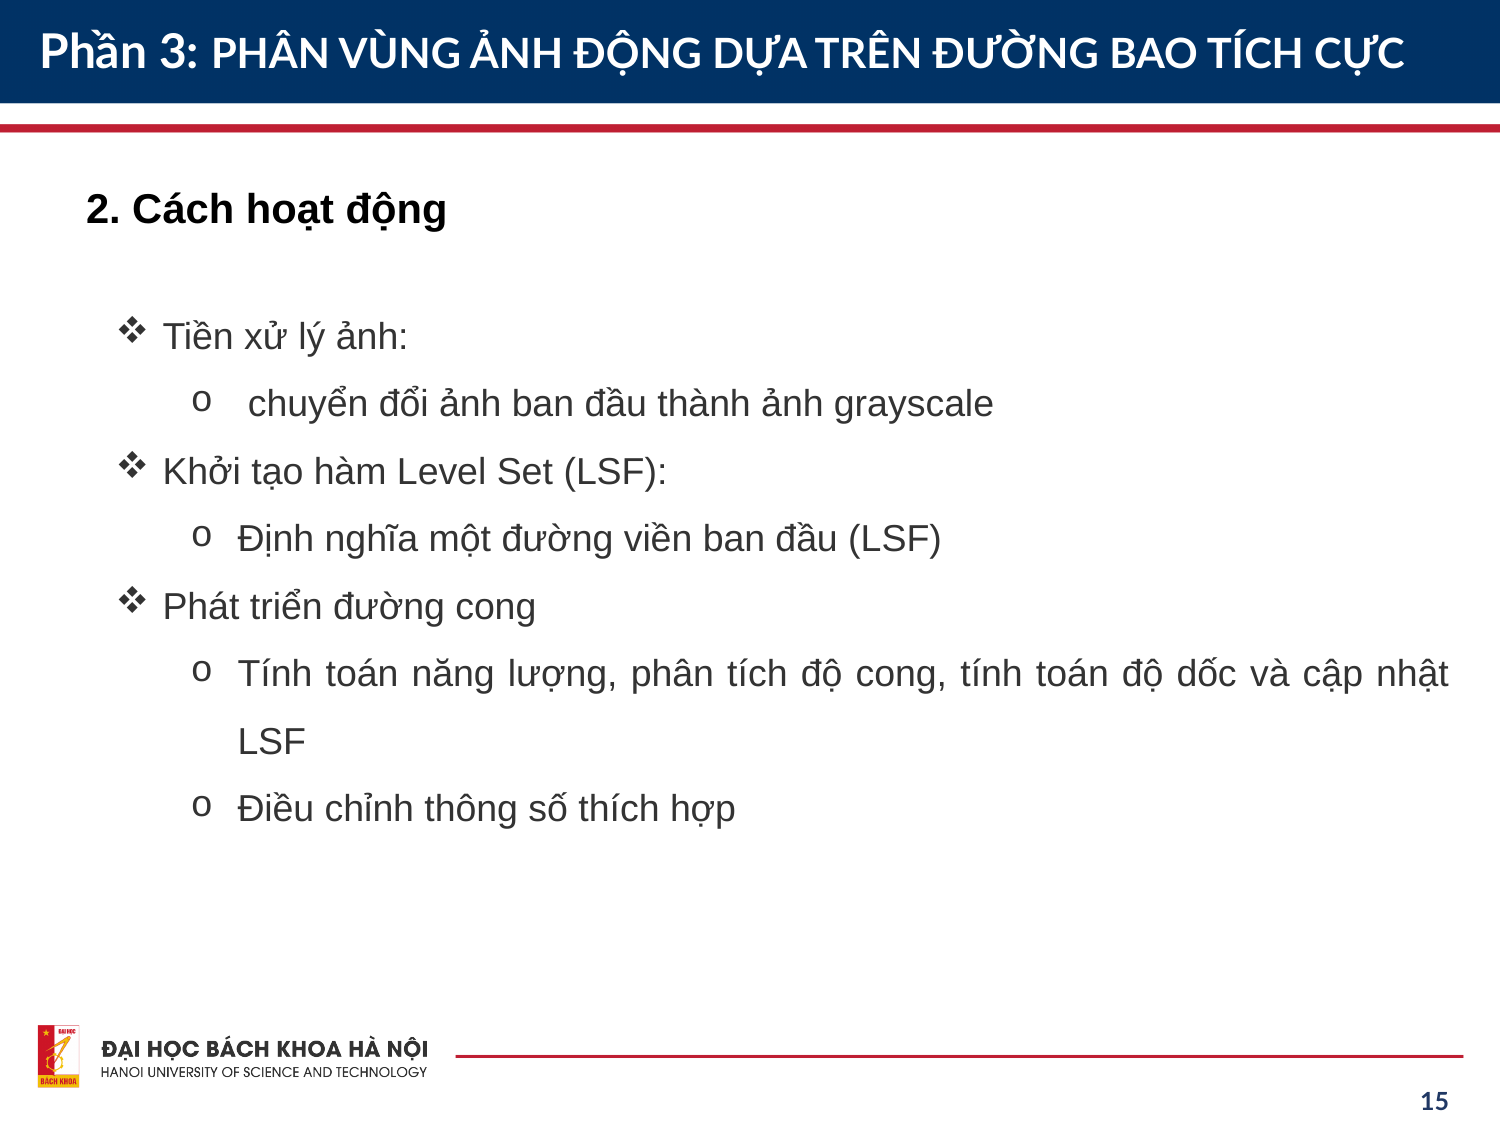

Phần 3: PHÂN VÙNG ẢNH ĐỘNG DỰA TRÊN ĐƯỜNG BAO TÍCH CỰC
2. Cách hoạt động
Tiền xử lý ảnh:
 chuyển đổi ảnh ban đầu thành ảnh grayscale
Khởi tạo hàm Level Set (LSF):
Định nghĩa một đường viền ban đầu (LSF)
Phát triển đường cong
Tính toán năng lượng, phân tích độ cong, tính toán độ dốc và cập nhật LSF
Điều chỉnh thông số thích hợp

15